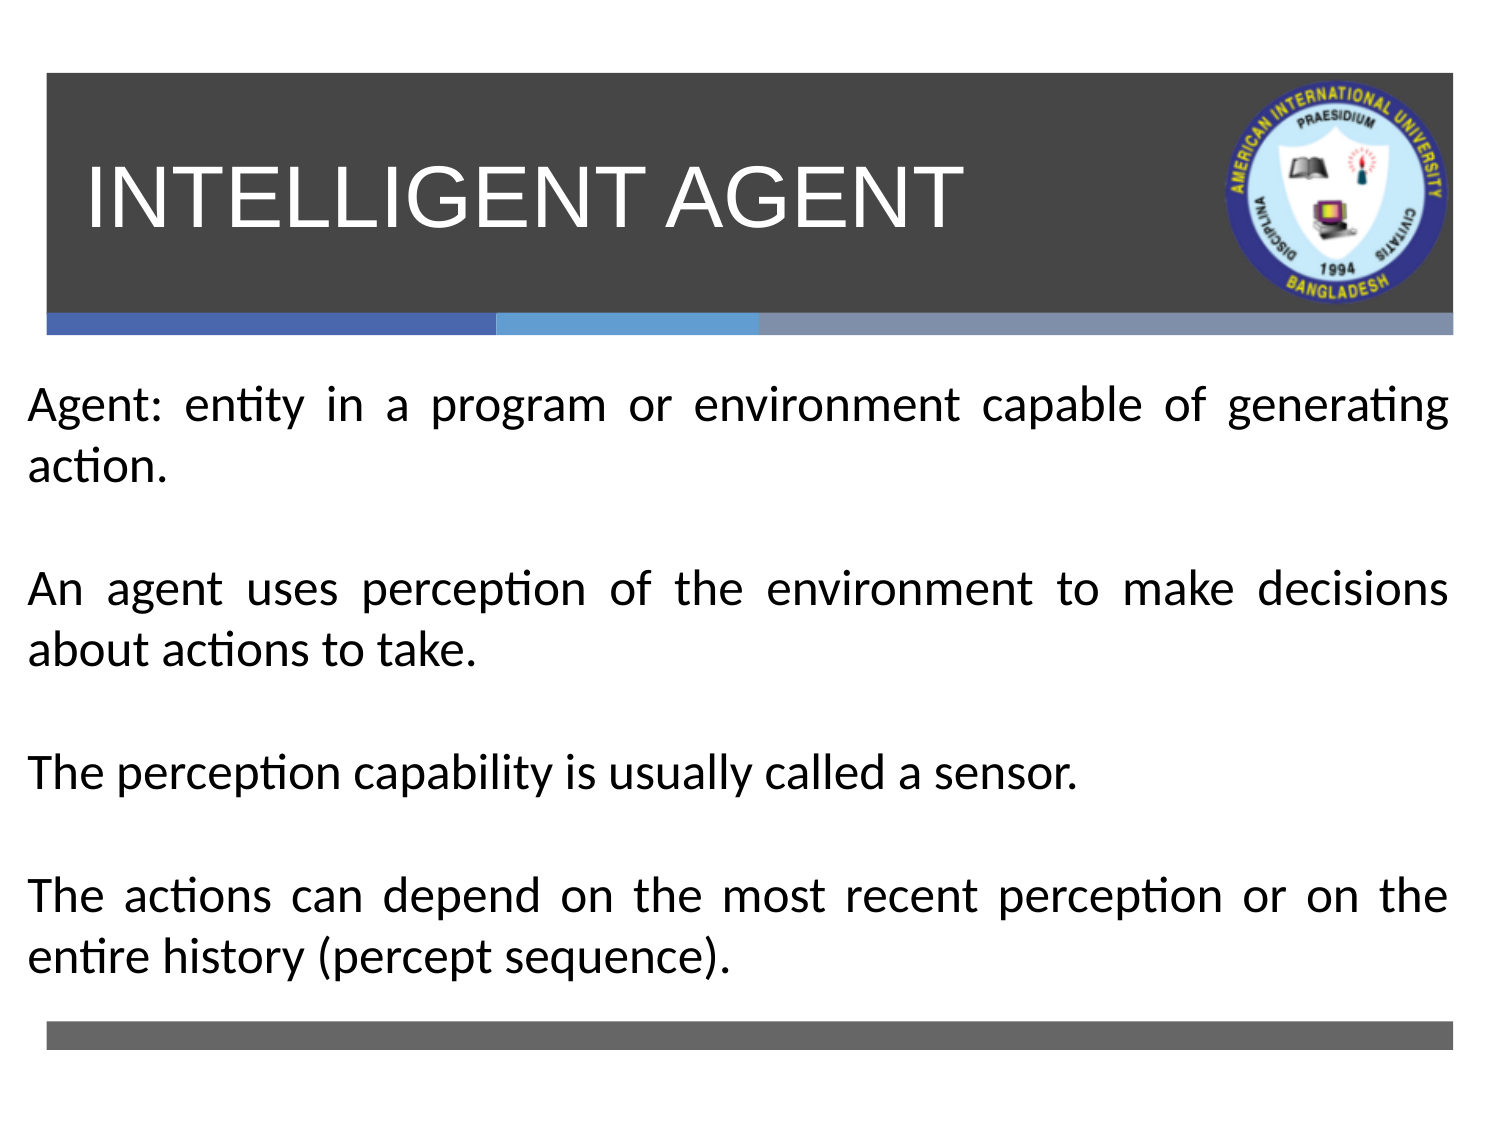

# INTELLIGENT AGENT
Agent: entity in a program or environment capable of generating action.

An agent uses perception of the environment to make decisions about actions to take.

The perception capability is usually called a sensor.

The actions can depend on the most recent perception or on the entire history (percept sequence).